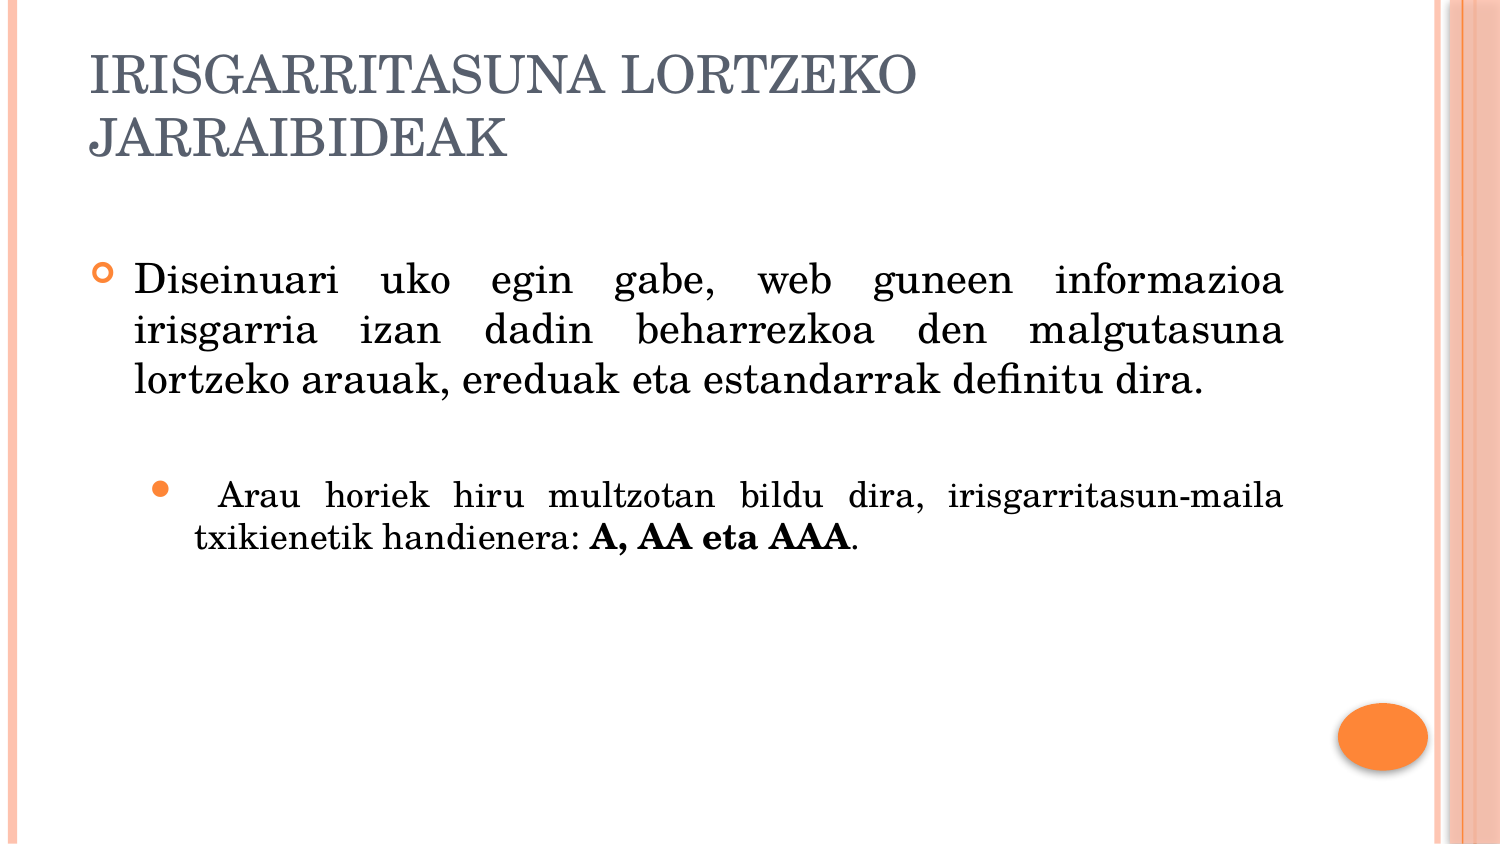

# Irisgarritasuna lortzeko jarraibideak

Diseinuari uko egin gabe, web guneen informazioa irisgarria izan dadin beharrezkoa den malgutasuna lortzeko arauak, ereduak eta estandarrak definitu dira.

 Arau horiek hiru multzotan bildu dira, irisgarritasun-maila txikienetik handienera: A, AA eta AAA.